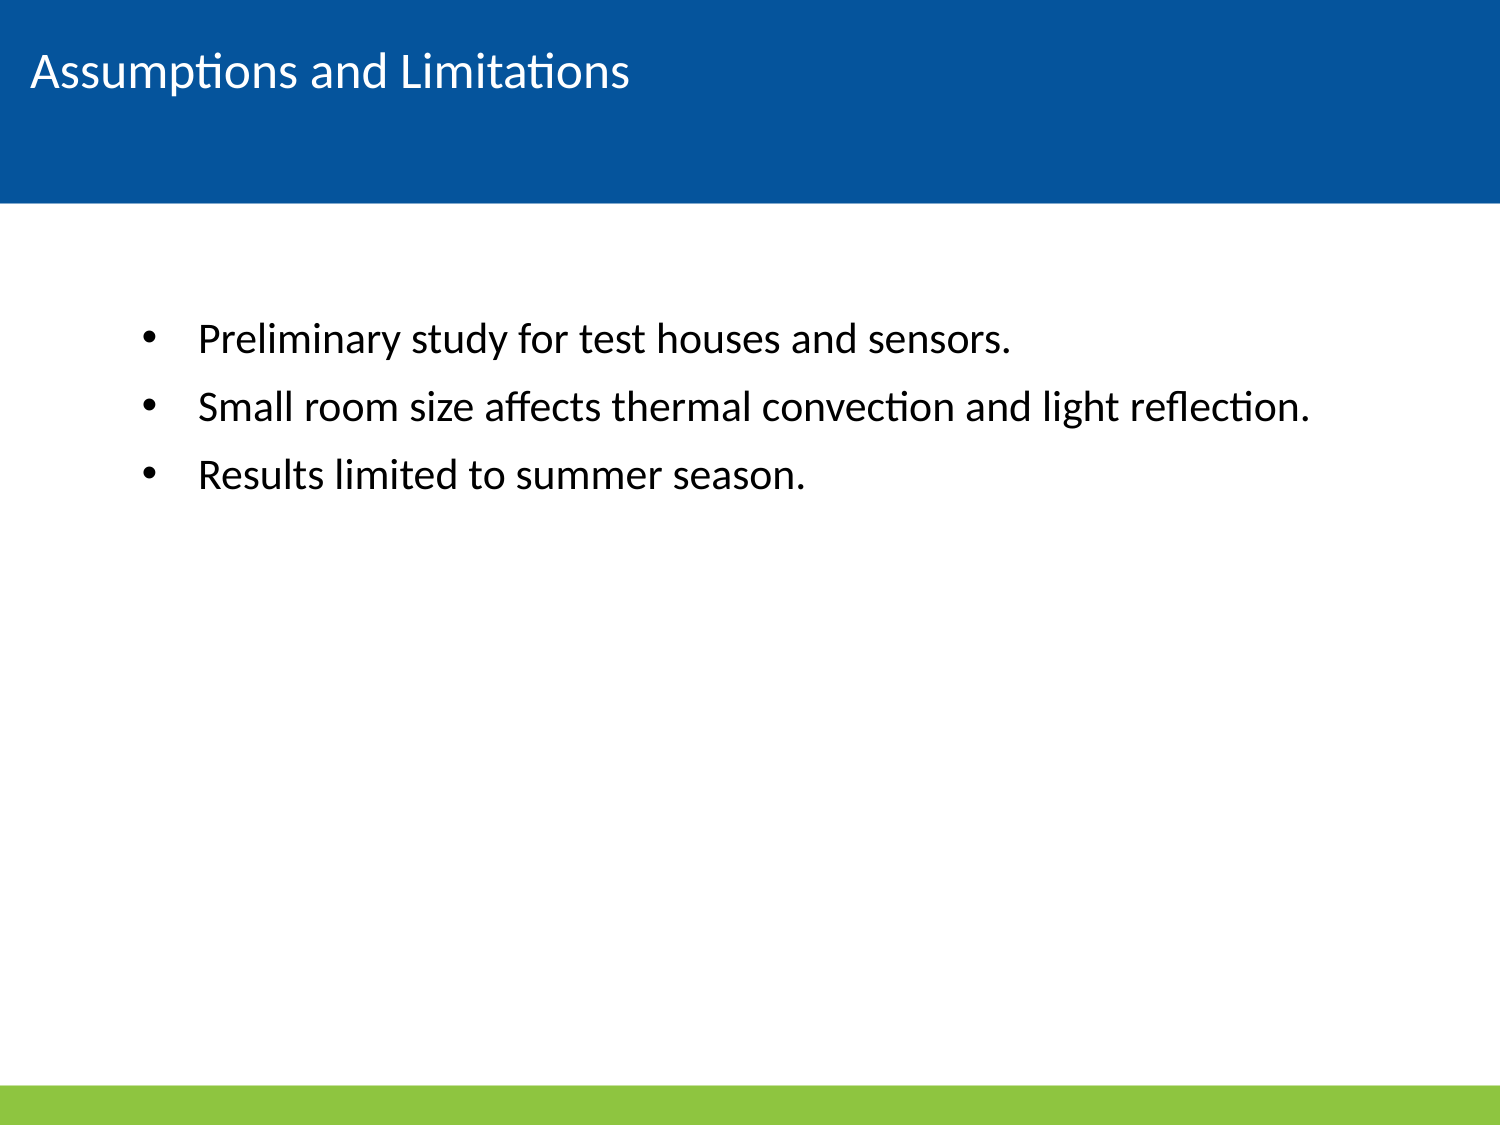

# Assumptions and Limitations
Preliminary study for test houses and sensors.
Small room size affects thermal convection and light reflection.
Results limited to summer season.